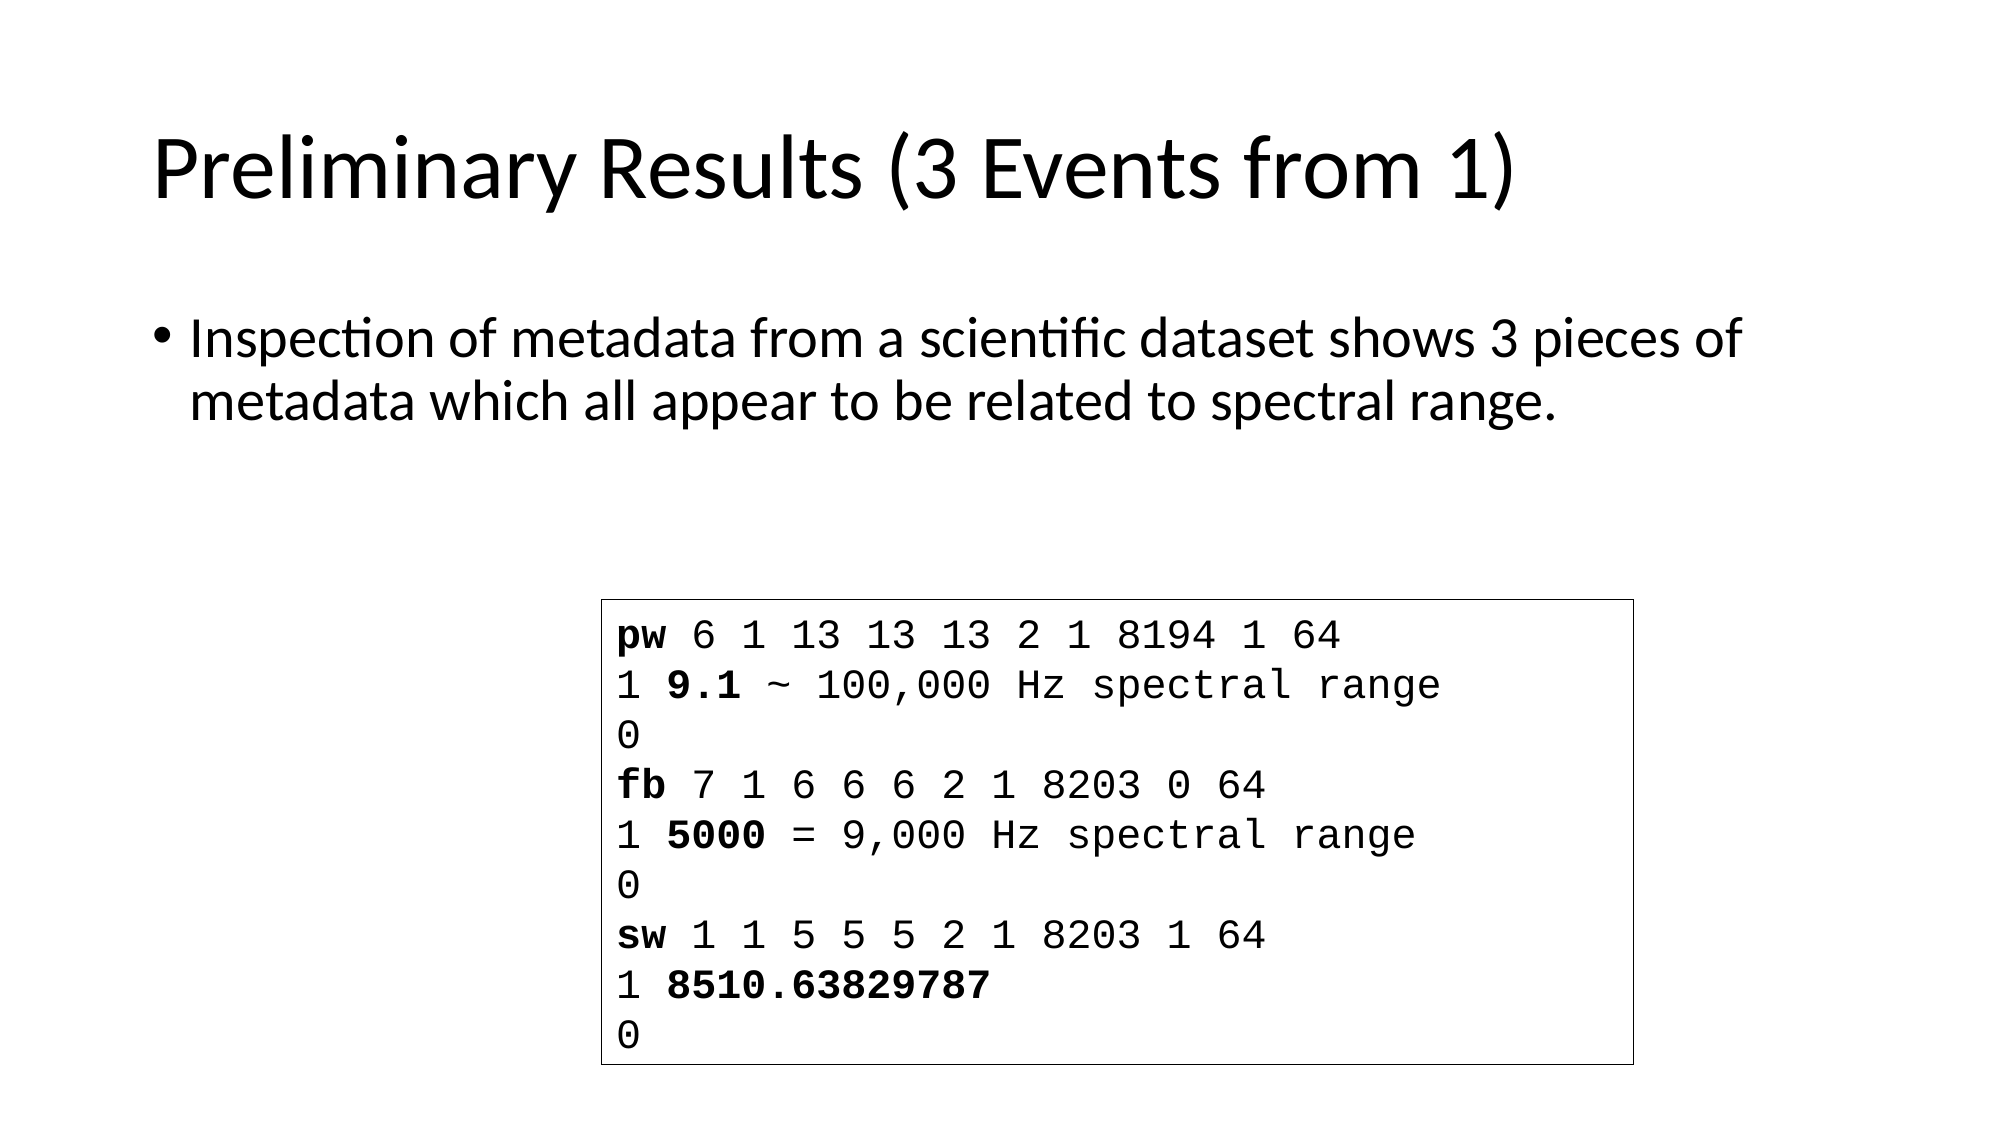

# Preliminary Results (3 Events from 1)
Inspection of metadata from a scientific dataset shows 3 pieces of metadata which all appear to be related to spectral range.
pw 6 1 13 13 13 2 1 8194 1 64
1 9.1 ~ 100,000 Hz spectral range
0
fb 7 1 6 6 6 2 1 8203 0 64
1 5000 = 9,000 Hz spectral range
0
sw 1 1 5 5 5 2 1 8203 1 64
1 8510.63829787
0